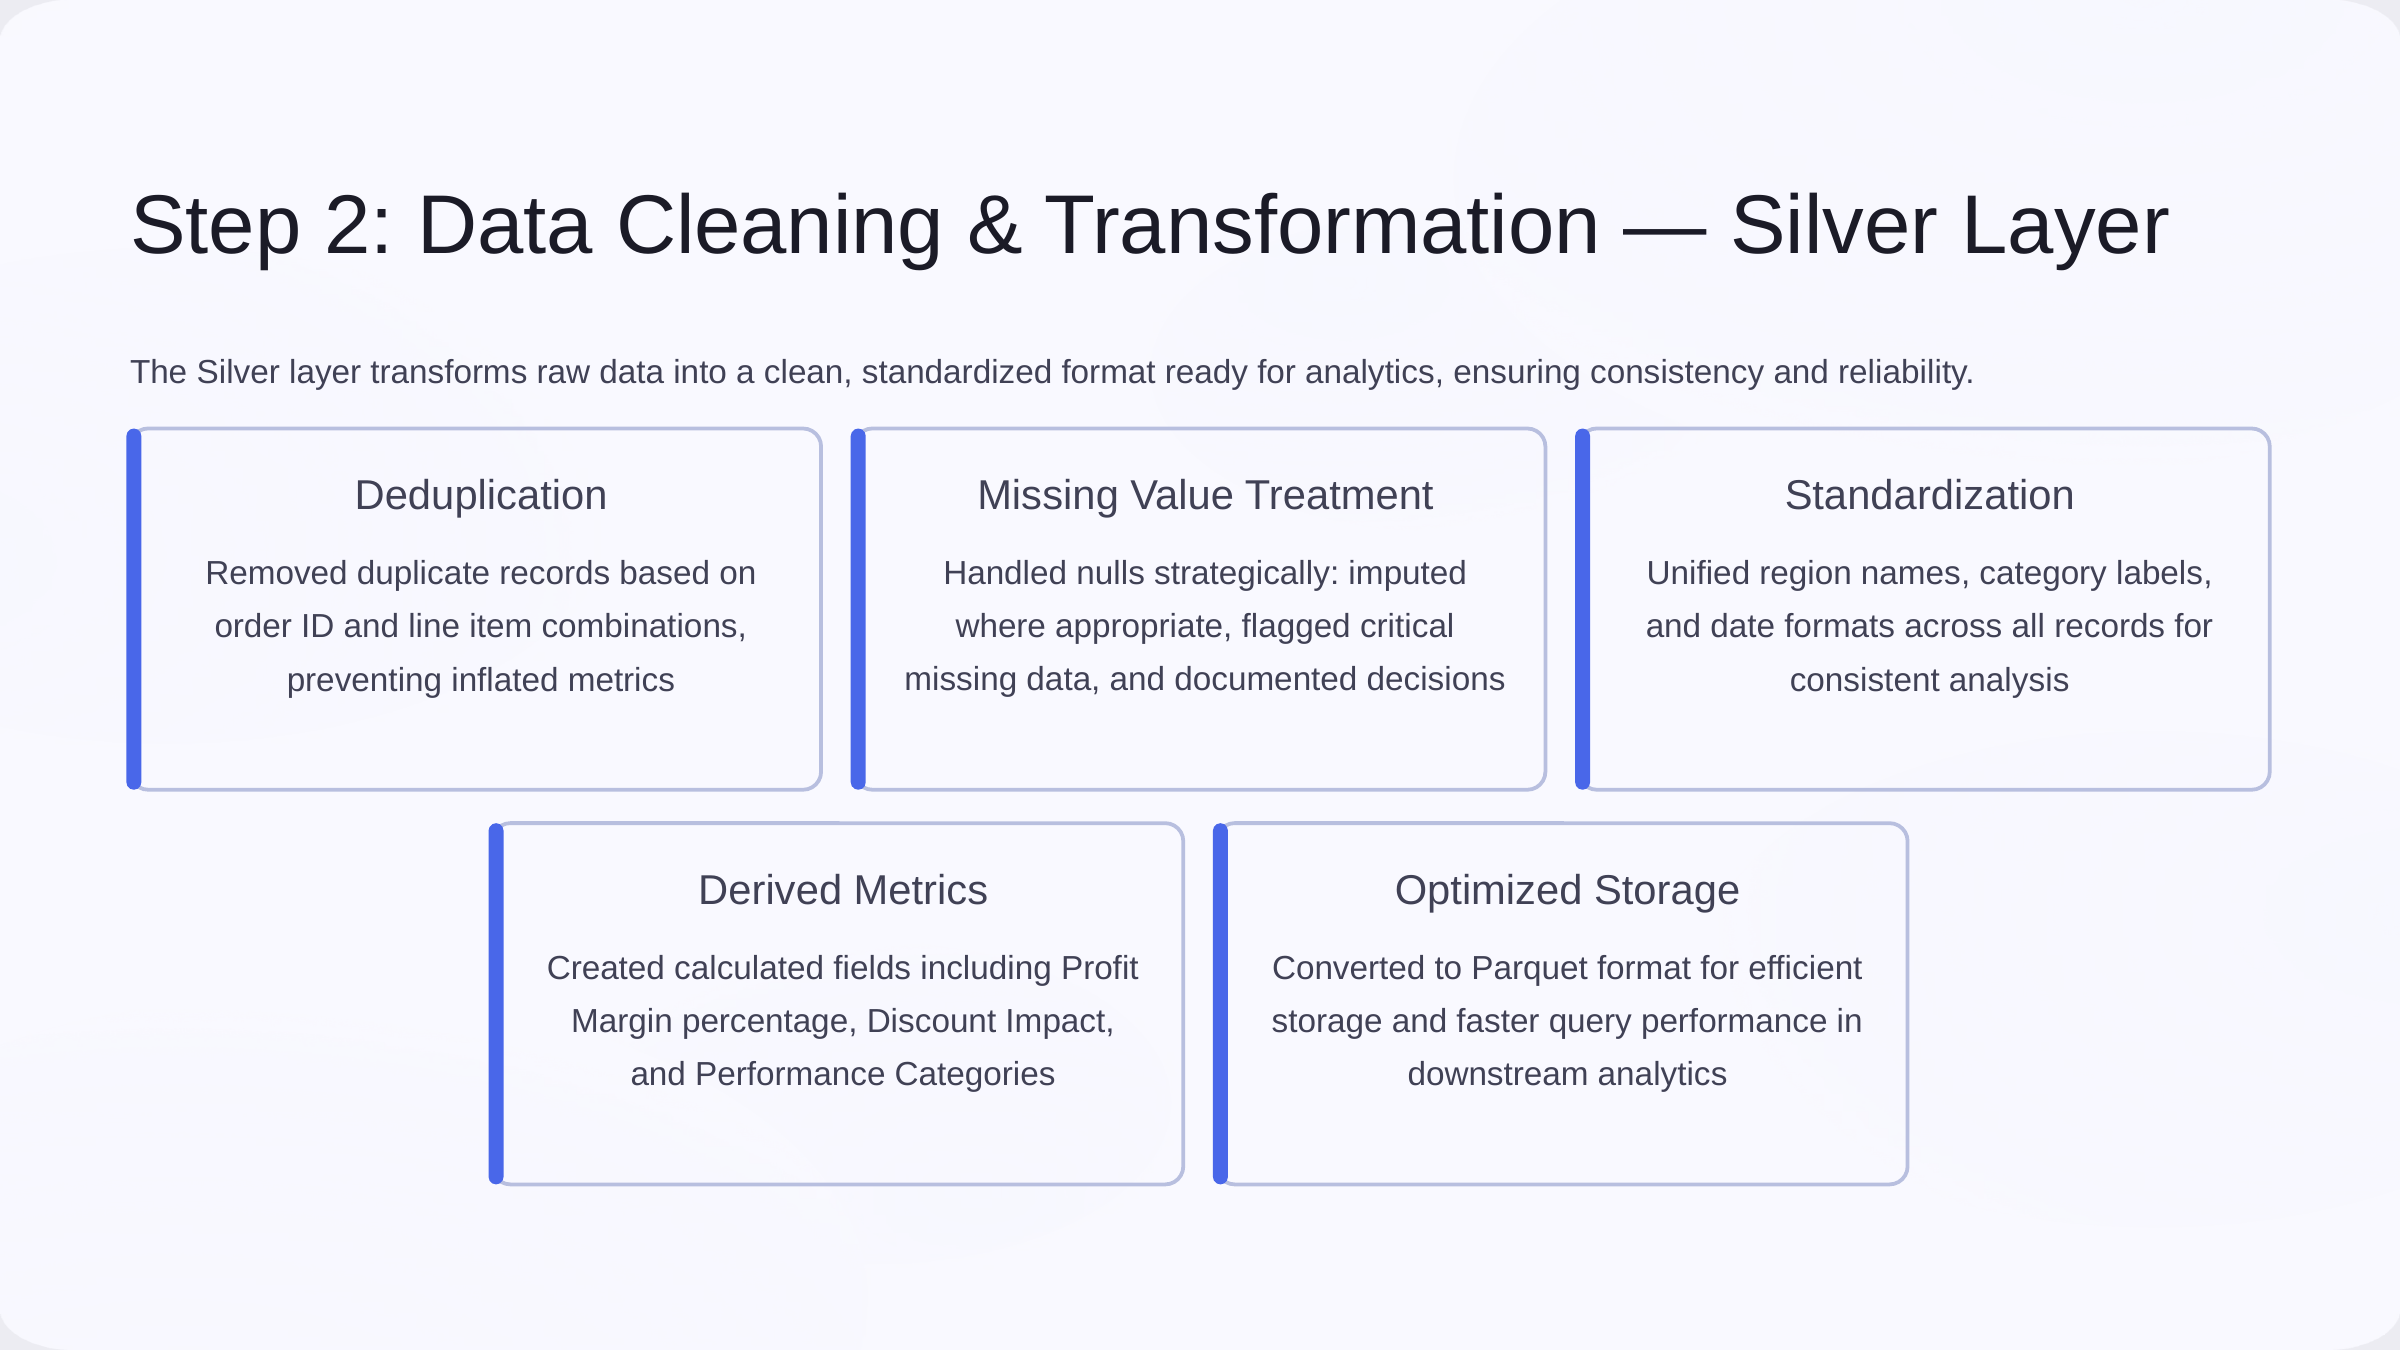

Step 2: Data Cleaning & Transformation — Silver Layer
The Silver layer transforms raw data into a clean, standardized format ready for analytics, ensuring consistency and reliability.

Deduplication
Missing Value Treatment
Standardization
Removed duplicate records based on order ID and line item combinations, preventing inflated metrics
Handled nulls strategically: imputed where appropriate, flagged critical missing data, and documented decisions
Unified region names, category labels, and date formats across all records for consistent analysis

Derived Metrics
Optimized Storage
Created calculated fields including Profit Margin percentage, Discount Impact, and Performance Categories
Converted to Parquet format for efficient storage and faster query performance in downstream analytics